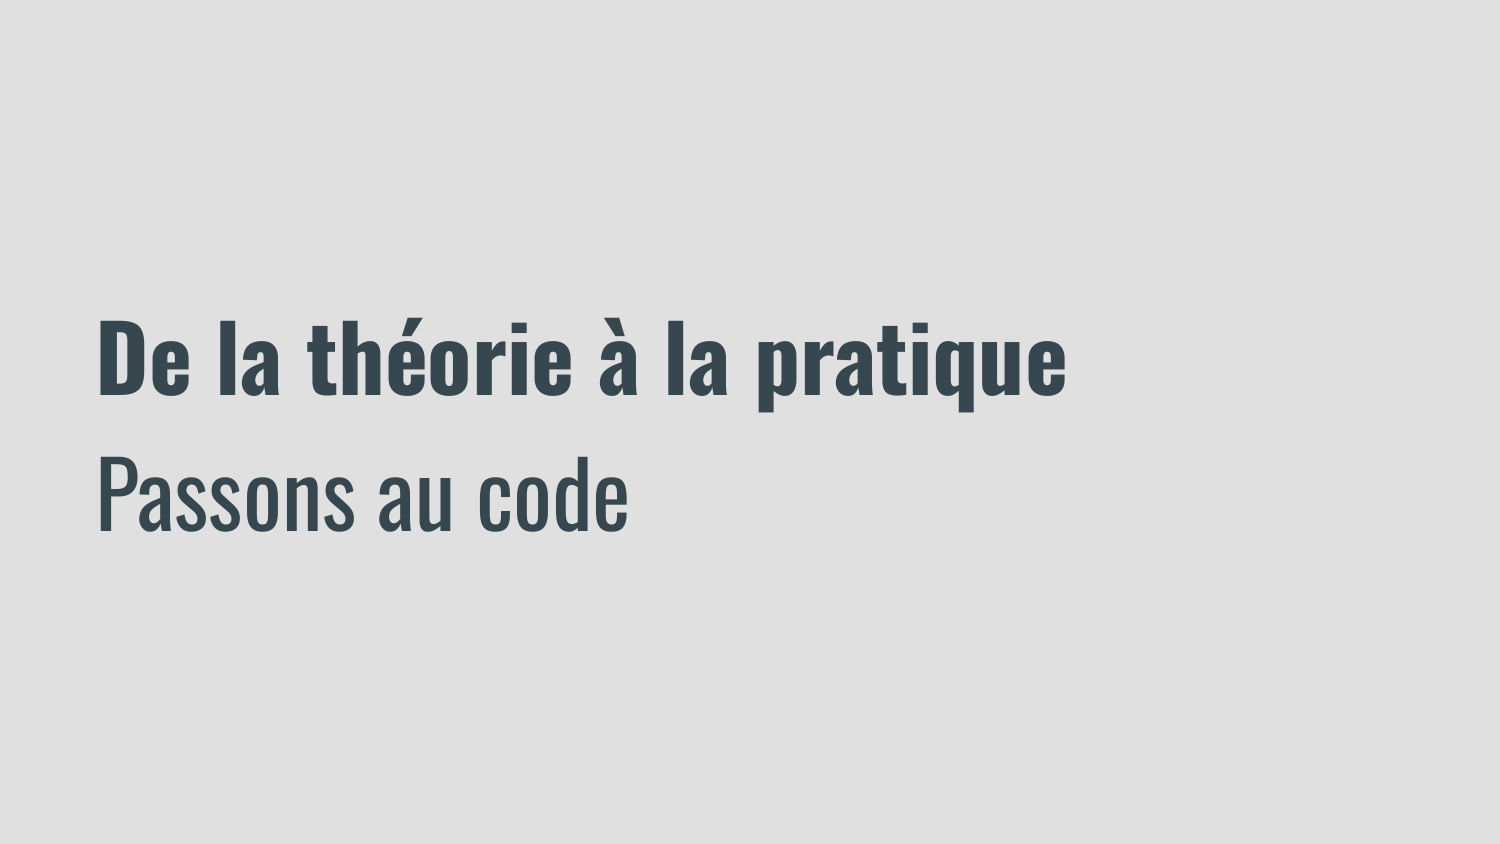

# De la théorie à la pratique
Passons au code